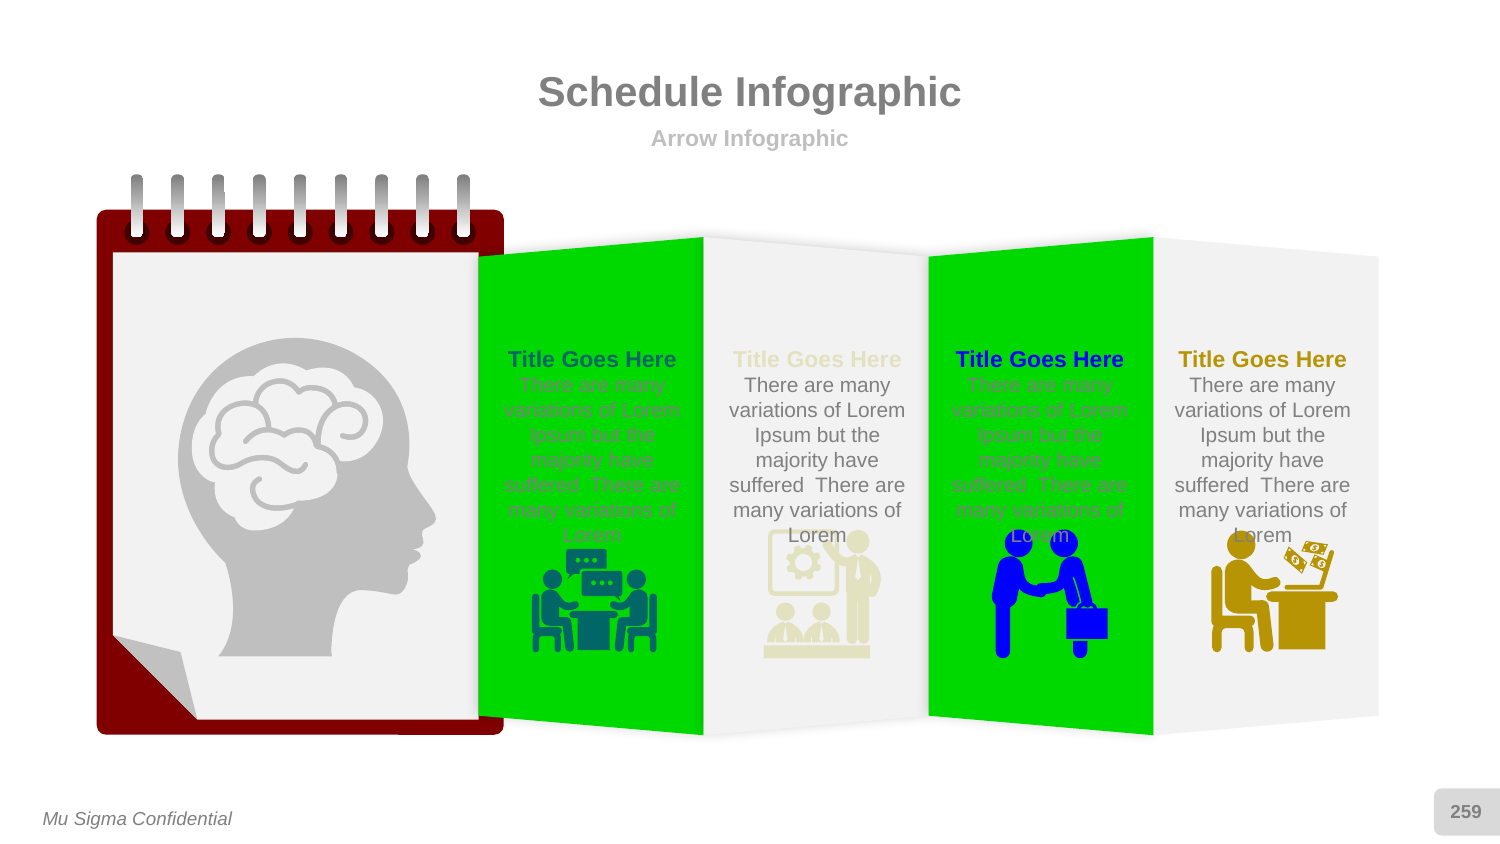

# Schedule Infographic
Arrow Infographic

Title Goes Here
There are many variations of Lorem Ipsum but the majority have suffered  There are many variations of Lorem
Title Goes Here
There are many variations of Lorem Ipsum but the majority have suffered  There are many variations of Lorem
Title Goes Here
There are many variations of Lorem Ipsum but the majority have suffered  There are many variations of Lorem
Title Goes Here
There are many variations of Lorem Ipsum but the majority have suffered  There are many variations of Lorem

259